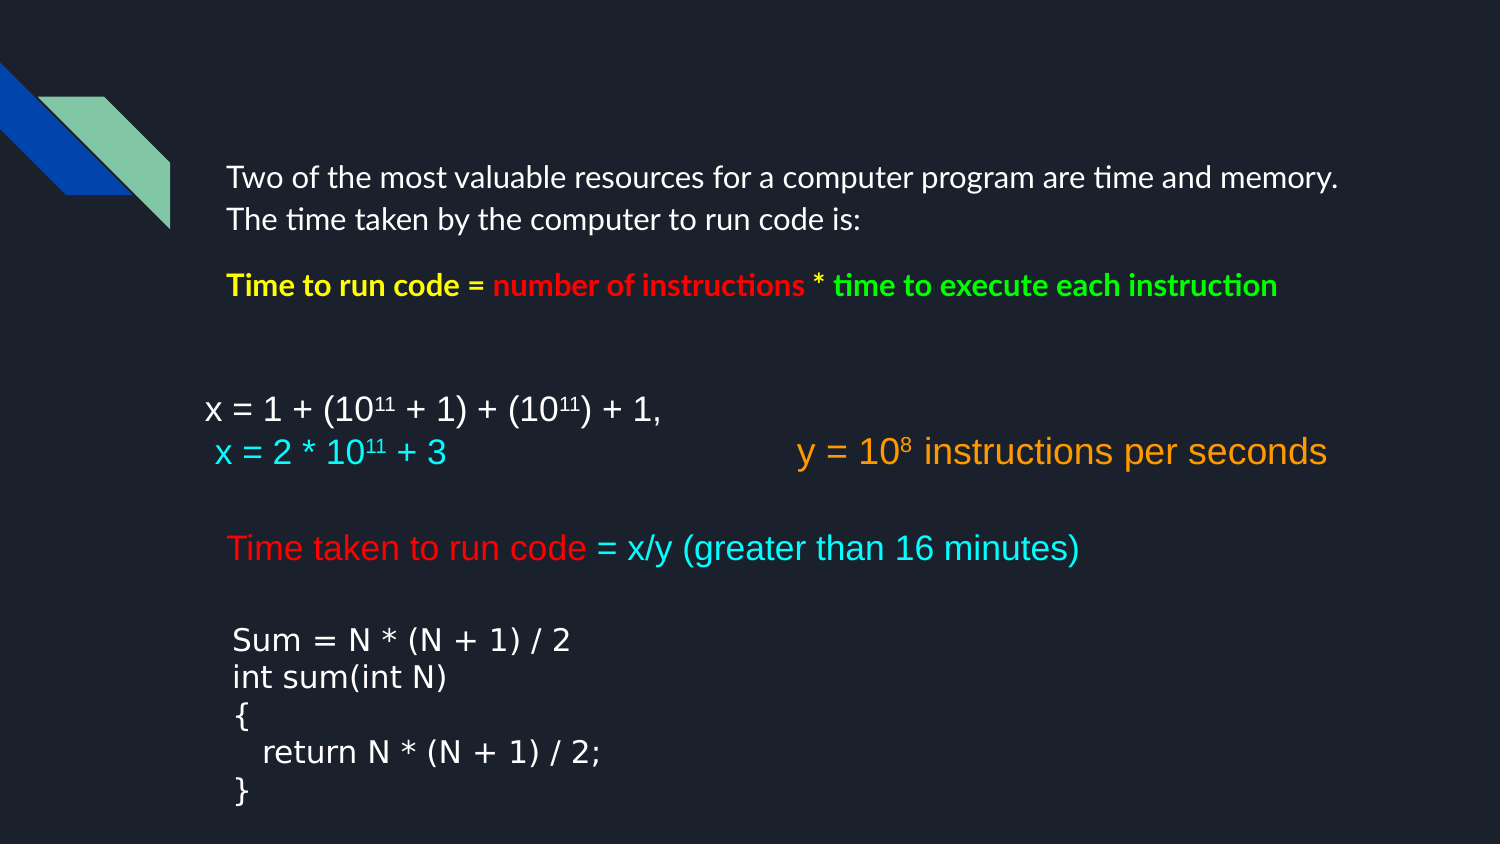

Two of the most valuable resources for a computer program are time and memory. The time taken by the computer to run code is:
Time to run code = number of instructions * time to execute each instruction
x = 1 + (1011 + 1) + (1011) + 1,
 x = 2 * 1011 + 3
y = 108  instructions per seconds
Time taken to run code = x/y (greater than 16 minutes)
Sum = N * (N + 1) / 2
int sum(int N)
{
   return N * (N + 1) / 2;
}